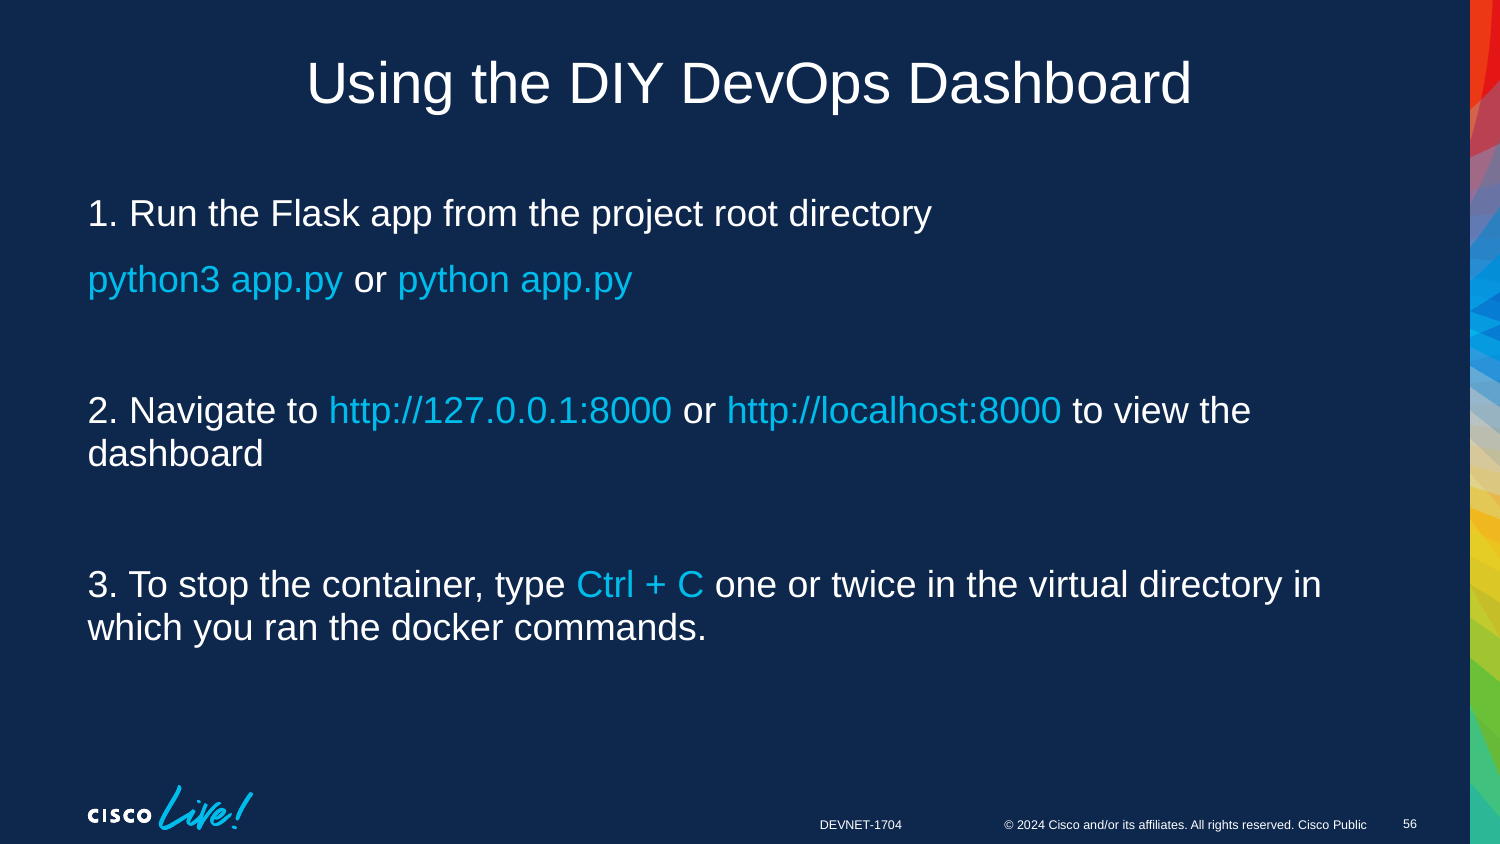

# Using the DIY DevOps Dashboard
1. Run the Flask app from the project root directory
python3 app.py or python app.py

2. Navigate to http://127.0.0.1:8000 or http://localhost:8000 to view the dashboard

3. To stop the container, type Ctrl + C one or twice in the virtual directory in which you ran the docker commands.
56
DEVNET-1704